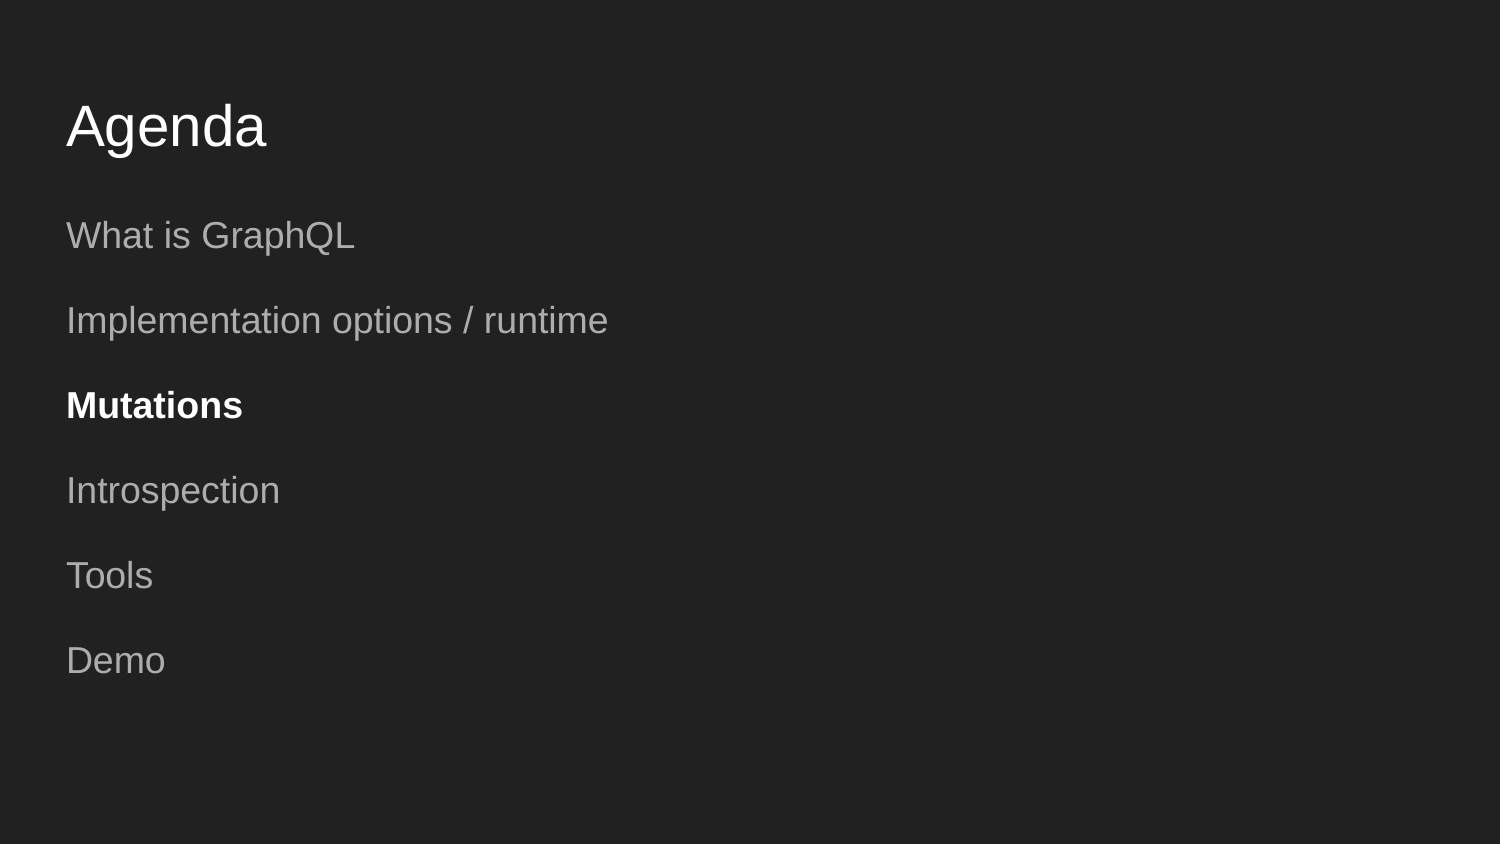

# Agenda
What is GraphQL
Implementation options / runtime
Mutations
Introspection
Tools
Demo